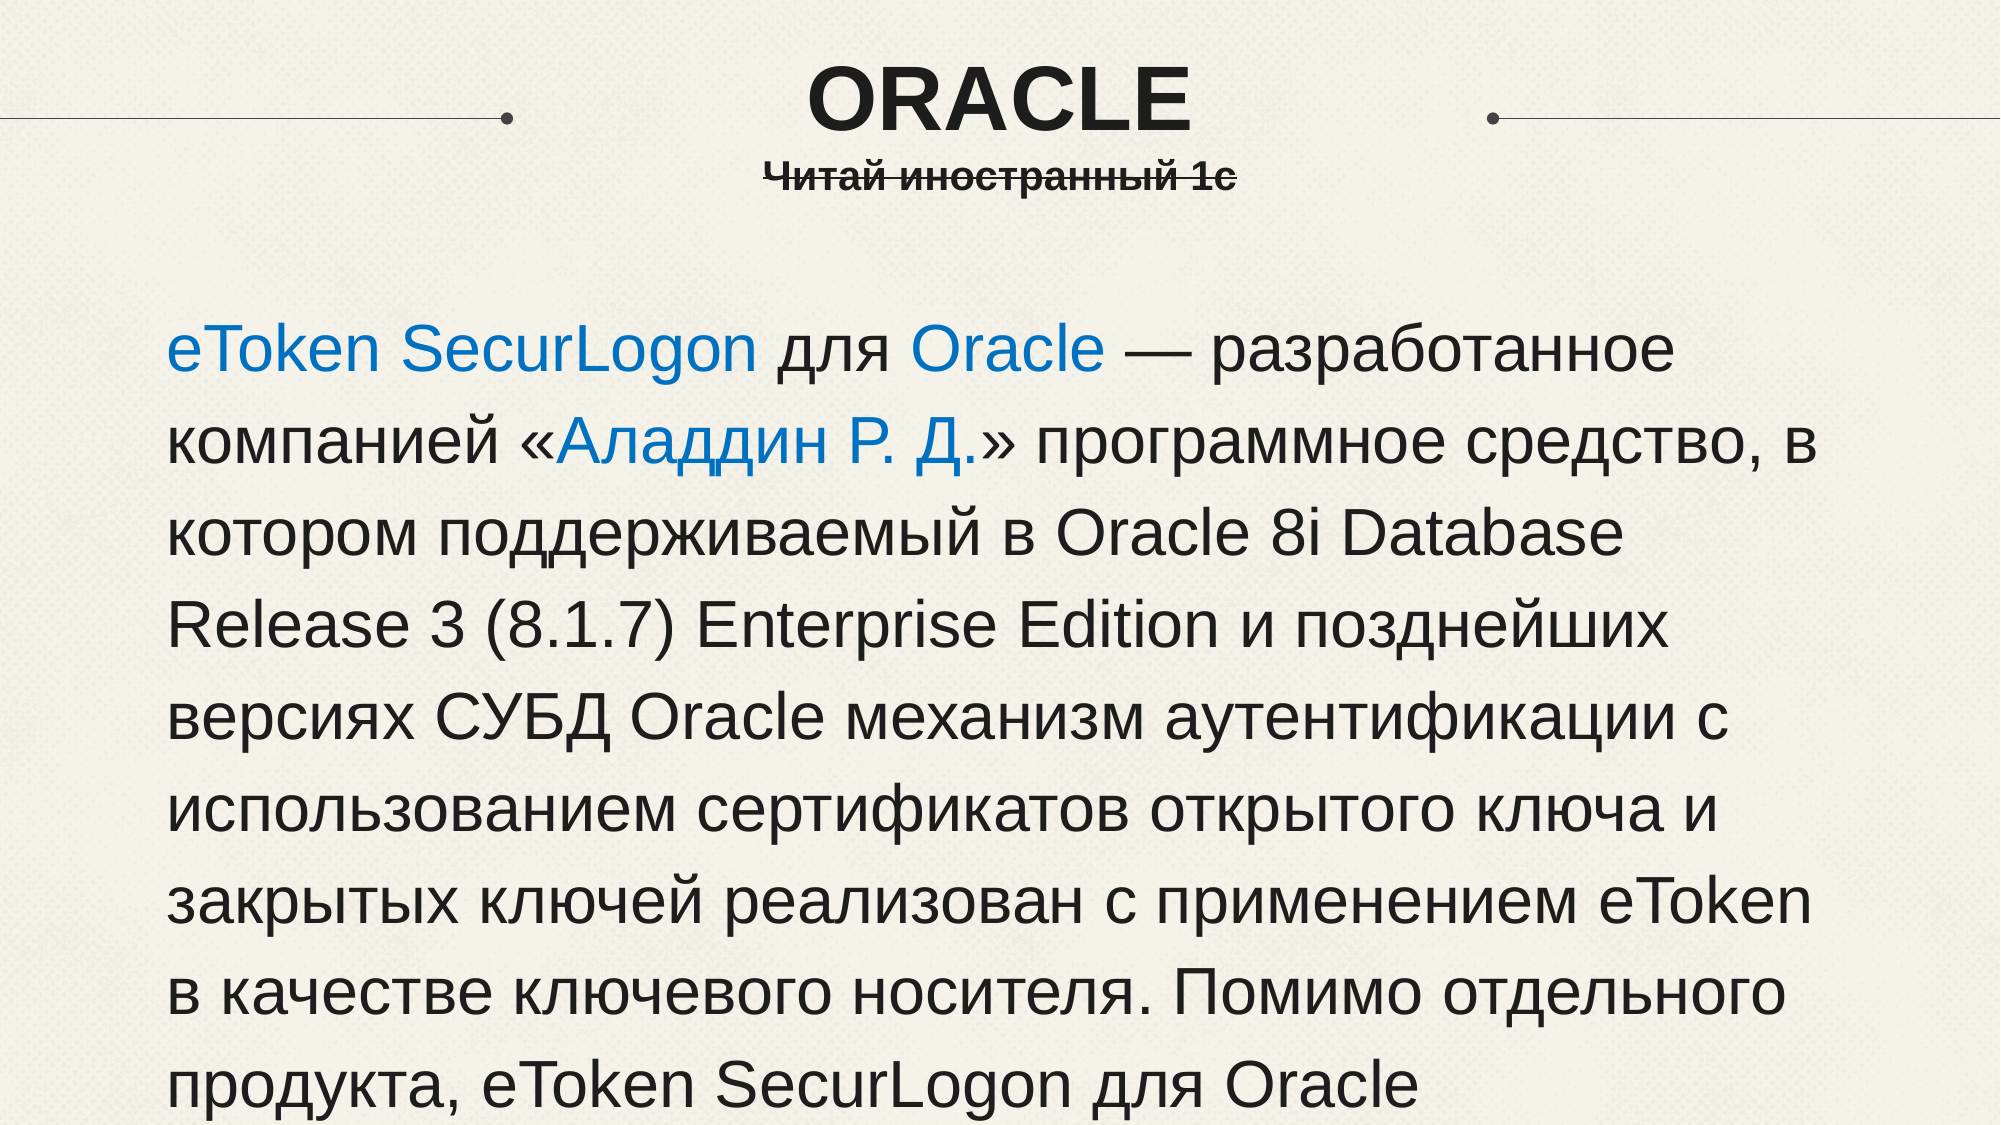

# ORACLE Читай иностранный 1с
eToken SecurLogon для Oracle — разработанное компанией «Аладдин Р. Д.» программное средство, в котором поддерживаемый в Oracle 8i Database Release 3 (8.1.7) Enterprise Edition и позднейших версиях СУБД Oracle механизм аутентификации с использованием сертификатов открытого ключа и закрытых ключей реализован с применением eToken в качестве ключевого носителя. Помимо отдельного продукта, eToken SecurLogon для Oracle представляет собой компонент средств криптографической защиты информации (СКЗИ) eToken SafeData и «Крипто БД», устанавливаемый на автоматизированном рабочем месте пользователей этих СКЗИ.